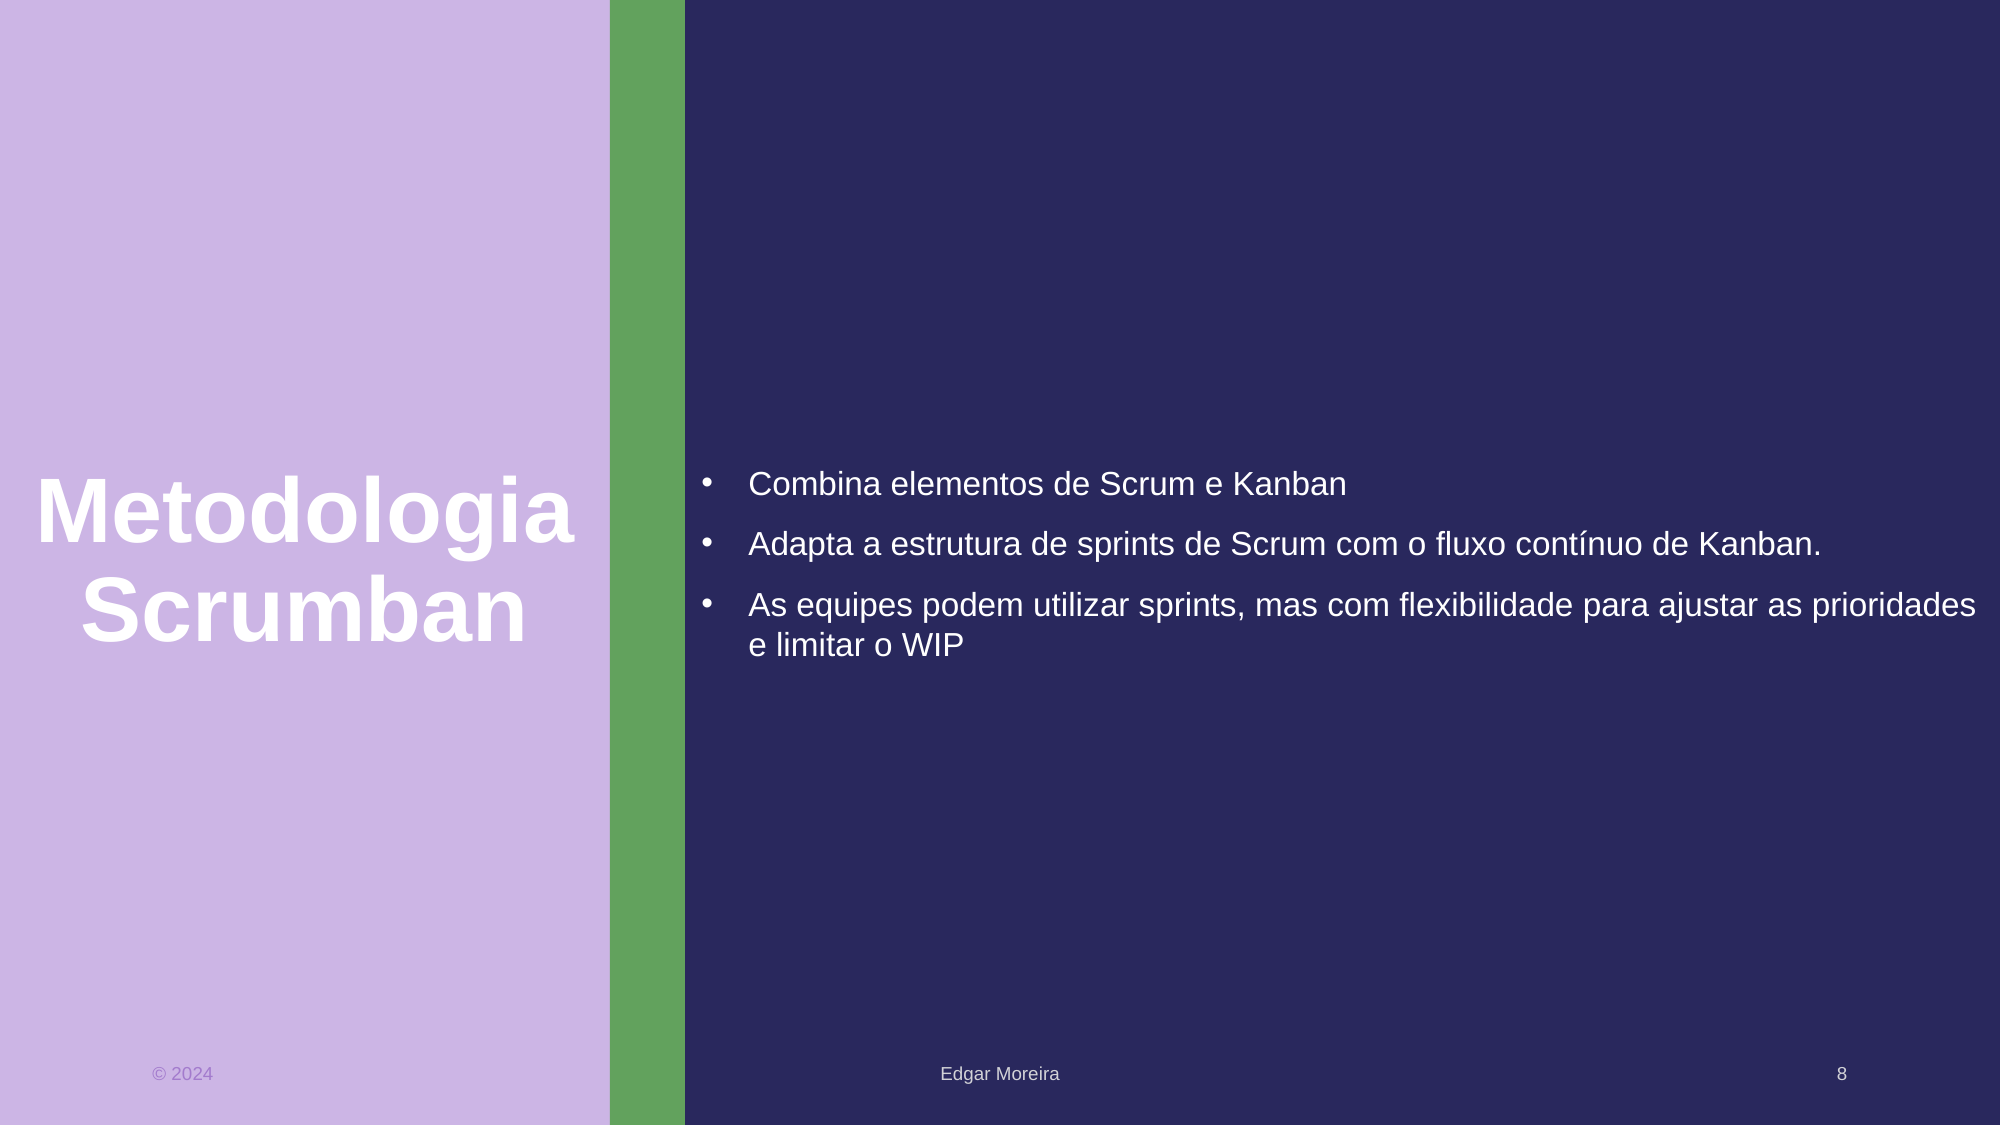

# Metodologia Scrumban
Combina elementos de Scrum e Kanban
Adapta a estrutura de sprints de Scrum com o fluxo contínuo de Kanban.
As equipes podem utilizar sprints, mas com flexibilidade para ajustar as prioridades e limitar o WIP
© 2024
Edgar Moreira
8